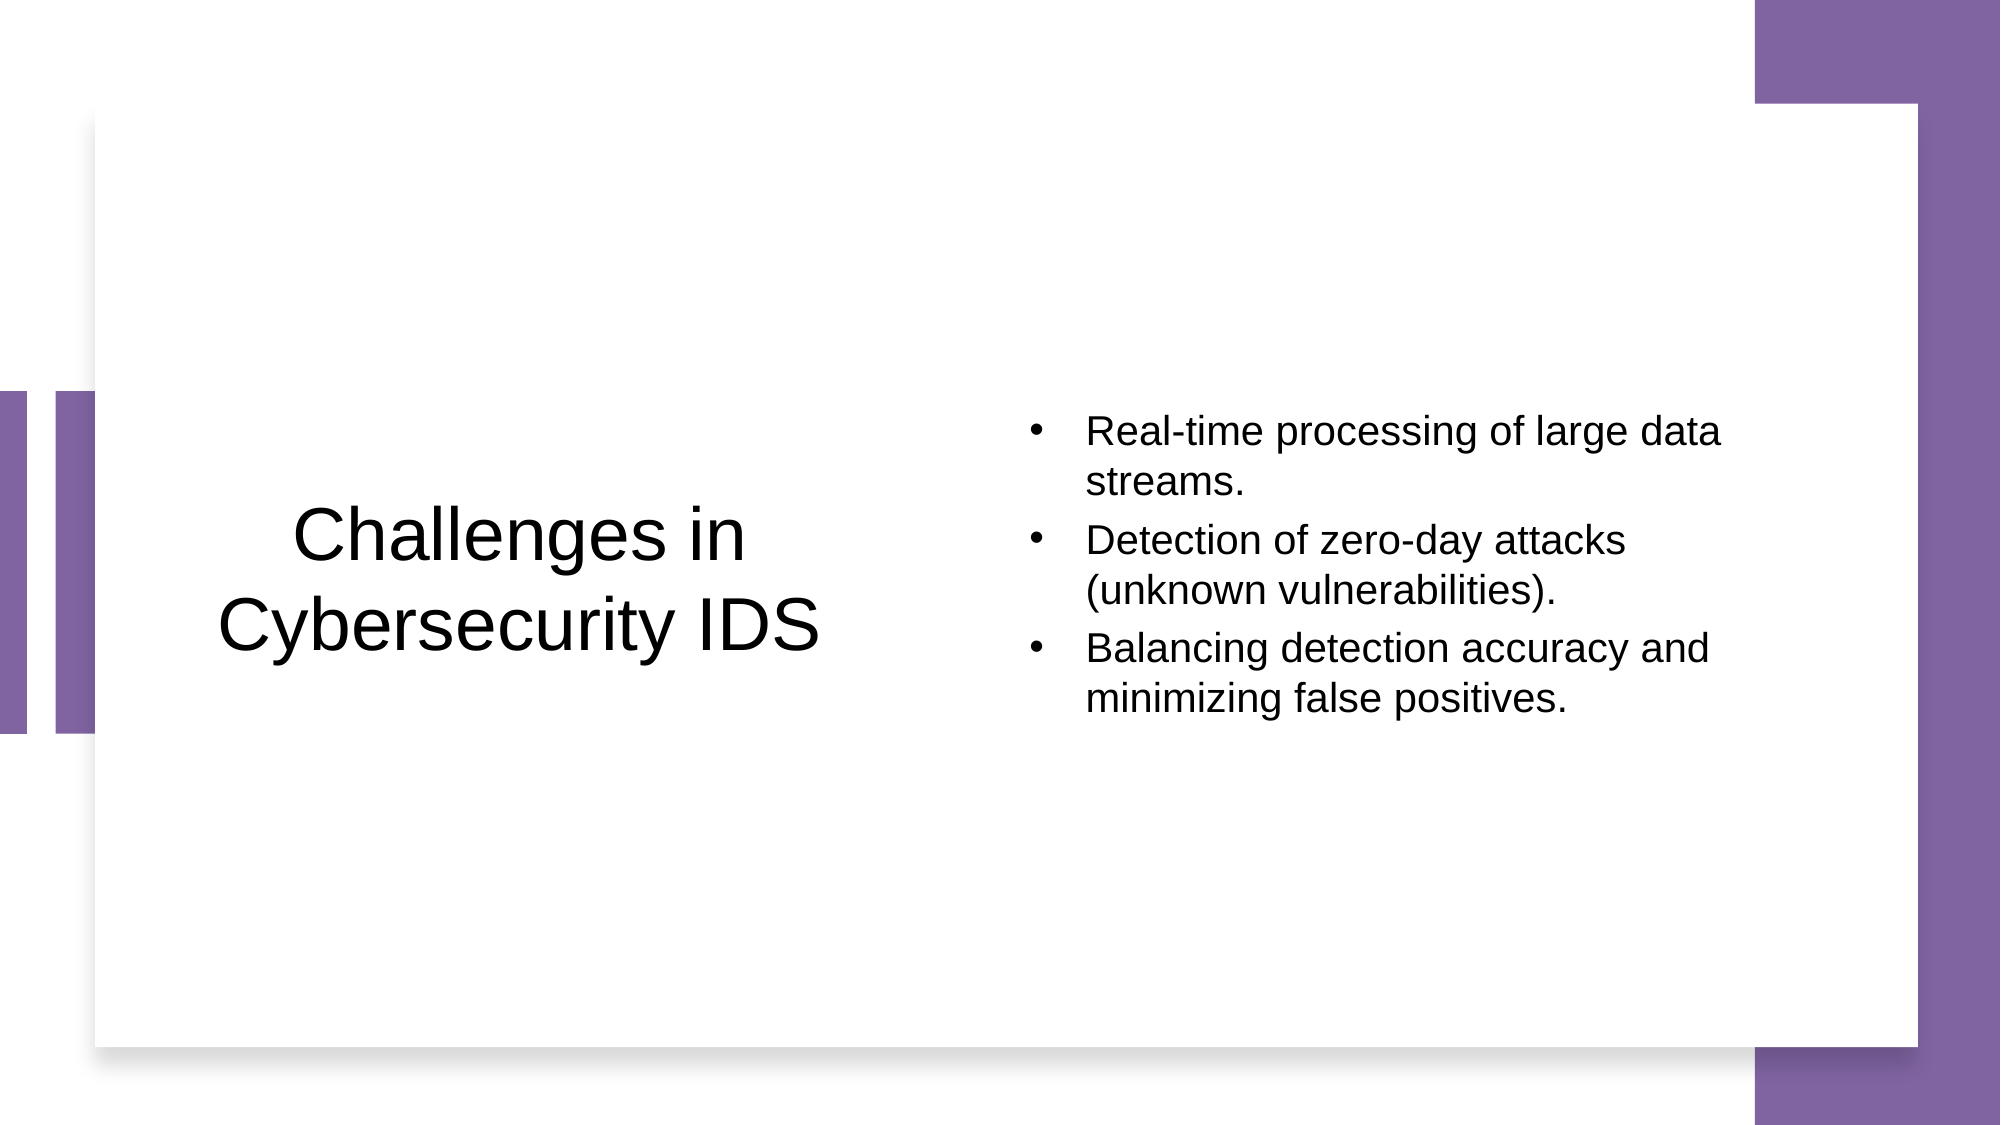

Real-time processing of large data streams.
Detection of zero-day attacks (unknown vulnerabilities).
Balancing detection accuracy and minimizing false positives.
# Challenges in Cybersecurity IDS